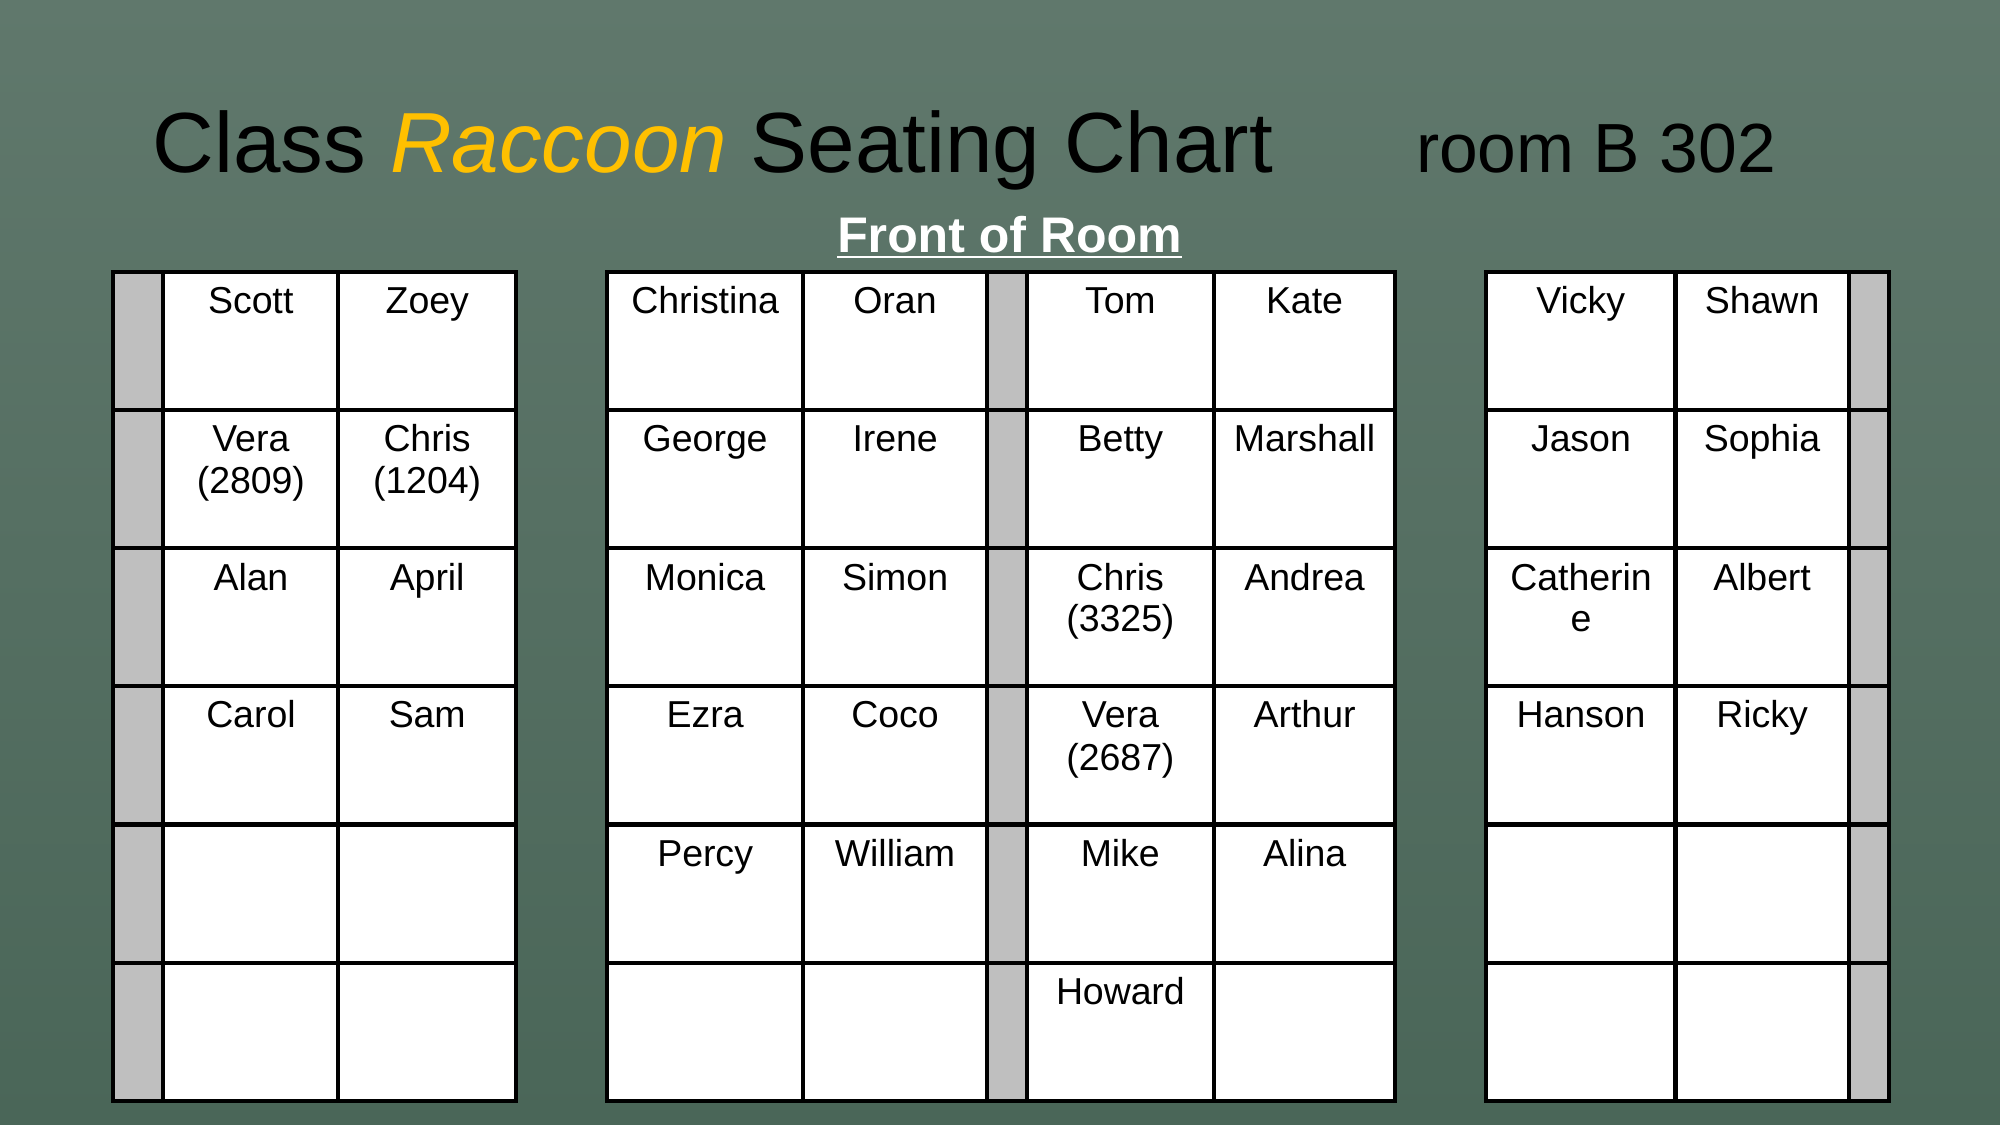

Front of the Room

# Class Raccoon Seating Chart      room B 302
Front of Room
|  | Scott | Zoey |
| --- | --- | --- |
|  | Vera (2809) | Chris (1204) |
|  | Alan | April |
|  | Carol | Sam |
|  |  |  |
|  |  |  |
| Christina | Oran |  | Tom | Kate |
| --- | --- | --- | --- | --- |
| George | Irene |  | Betty | Marshall |
| Monica | Simon |  | Chris (3325) | Andrea |
| Ezra | Coco |  | Vera (2687) | Arthur |
| Percy | William |  | Mike | Alina |
|  |  |  | Howard |  |
| Vicky | Shawn |  |
| --- | --- | --- |
| Jason | Sophia |  |
| Catherine | Albert |  |
| Hanson | Ricky |  |
|  |  |  |
|  |  |  |